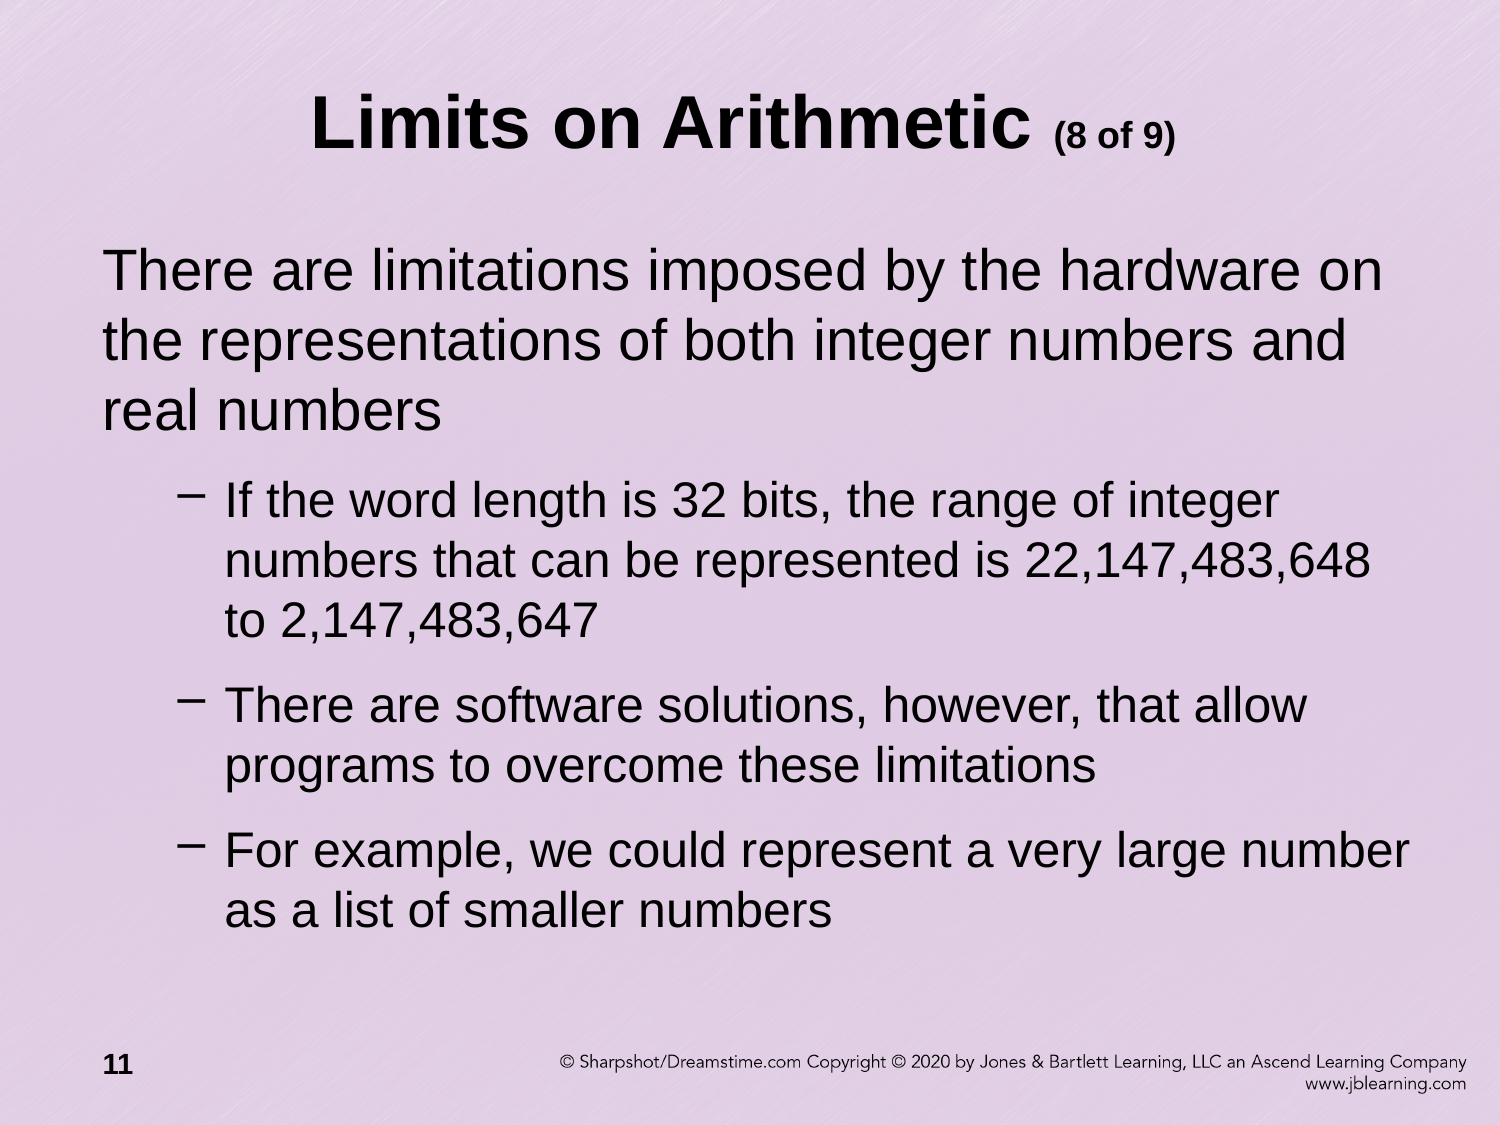

# Limits on Arithmetic (8 of 9)
There are limitations imposed by the hardware on the representations of both integer numbers and real numbers
If the word length is 32 bits, the range of integer numbers that can be represented is 22,147,483,648 to 2,147,483,647
There are software solutions, however, that allow programs to overcome these limitations
For example, we could represent a very large number as a list of smaller numbers
11